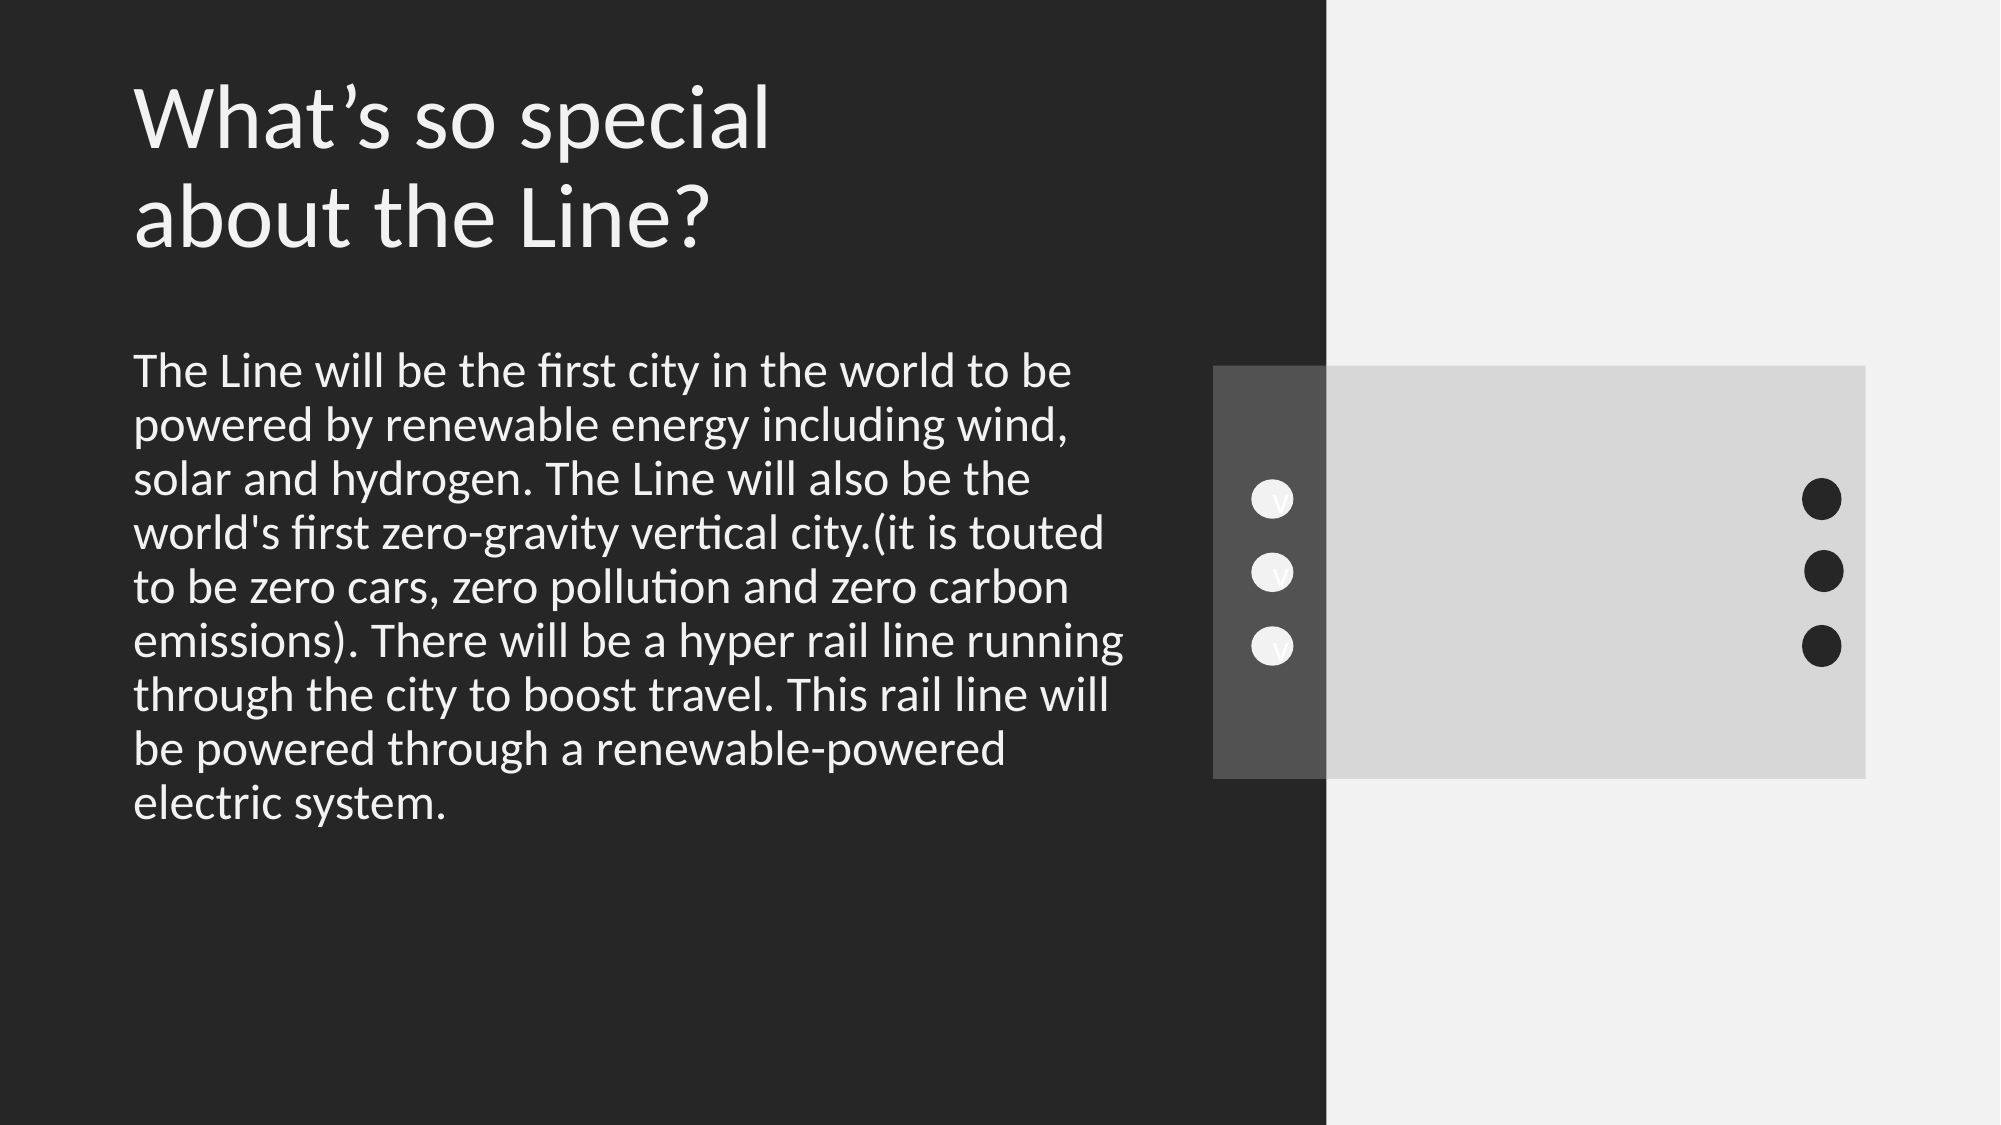

# What’s so special about the Line?
The Line will be the first city in the world to be powered by renewable energy including wind, solar and hydrogen. The Line will also be the world's first zero-gravity vertical city.(it is touted to be zero cars, zero pollution and zero carbon emissions). There will be a hyper rail line running through the city to boost travel. This rail line will be powered through a renewable-powered electric system.

v

v

v